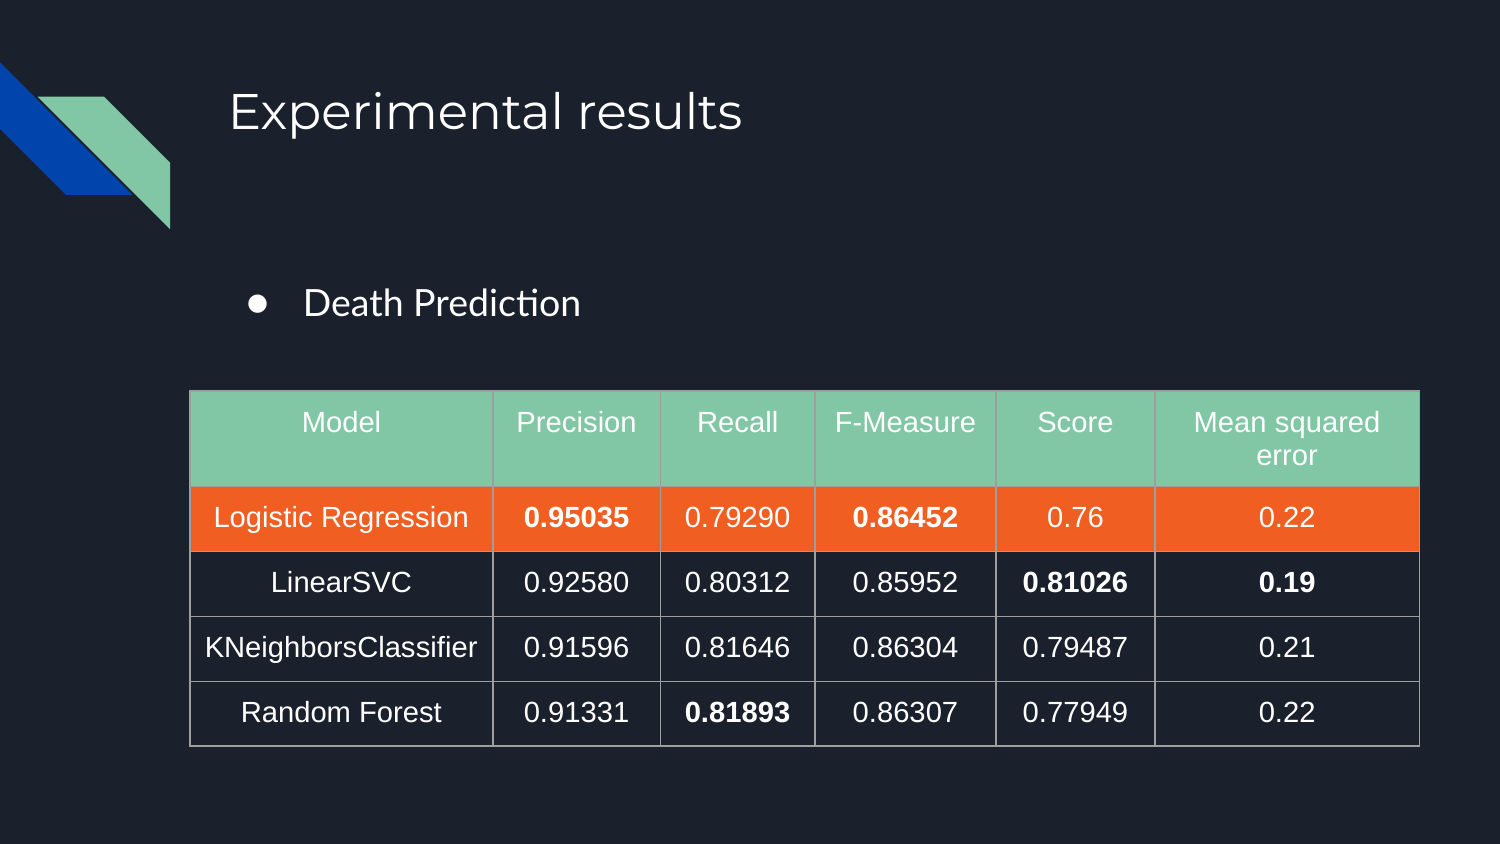

# Experimental results
Death Prediction
| Model | Precision | Recall | F-Measure | Score | Mean squared error |
| --- | --- | --- | --- | --- | --- |
| Logistic Regression | 0.95035 | 0.79290 | 0.86452 | 0.76 | 0.22 |
| LinearSVC | 0.92580 | 0.80312 | 0.85952 | 0.81026 | 0.19 |
| KNeighborsClassifier | 0.91596 | 0.81646 | 0.86304 | 0.79487 | 0.21 |
| Random Forest | 0.91331 | 0.81893 | 0.86307 | 0.77949 | 0.22 |